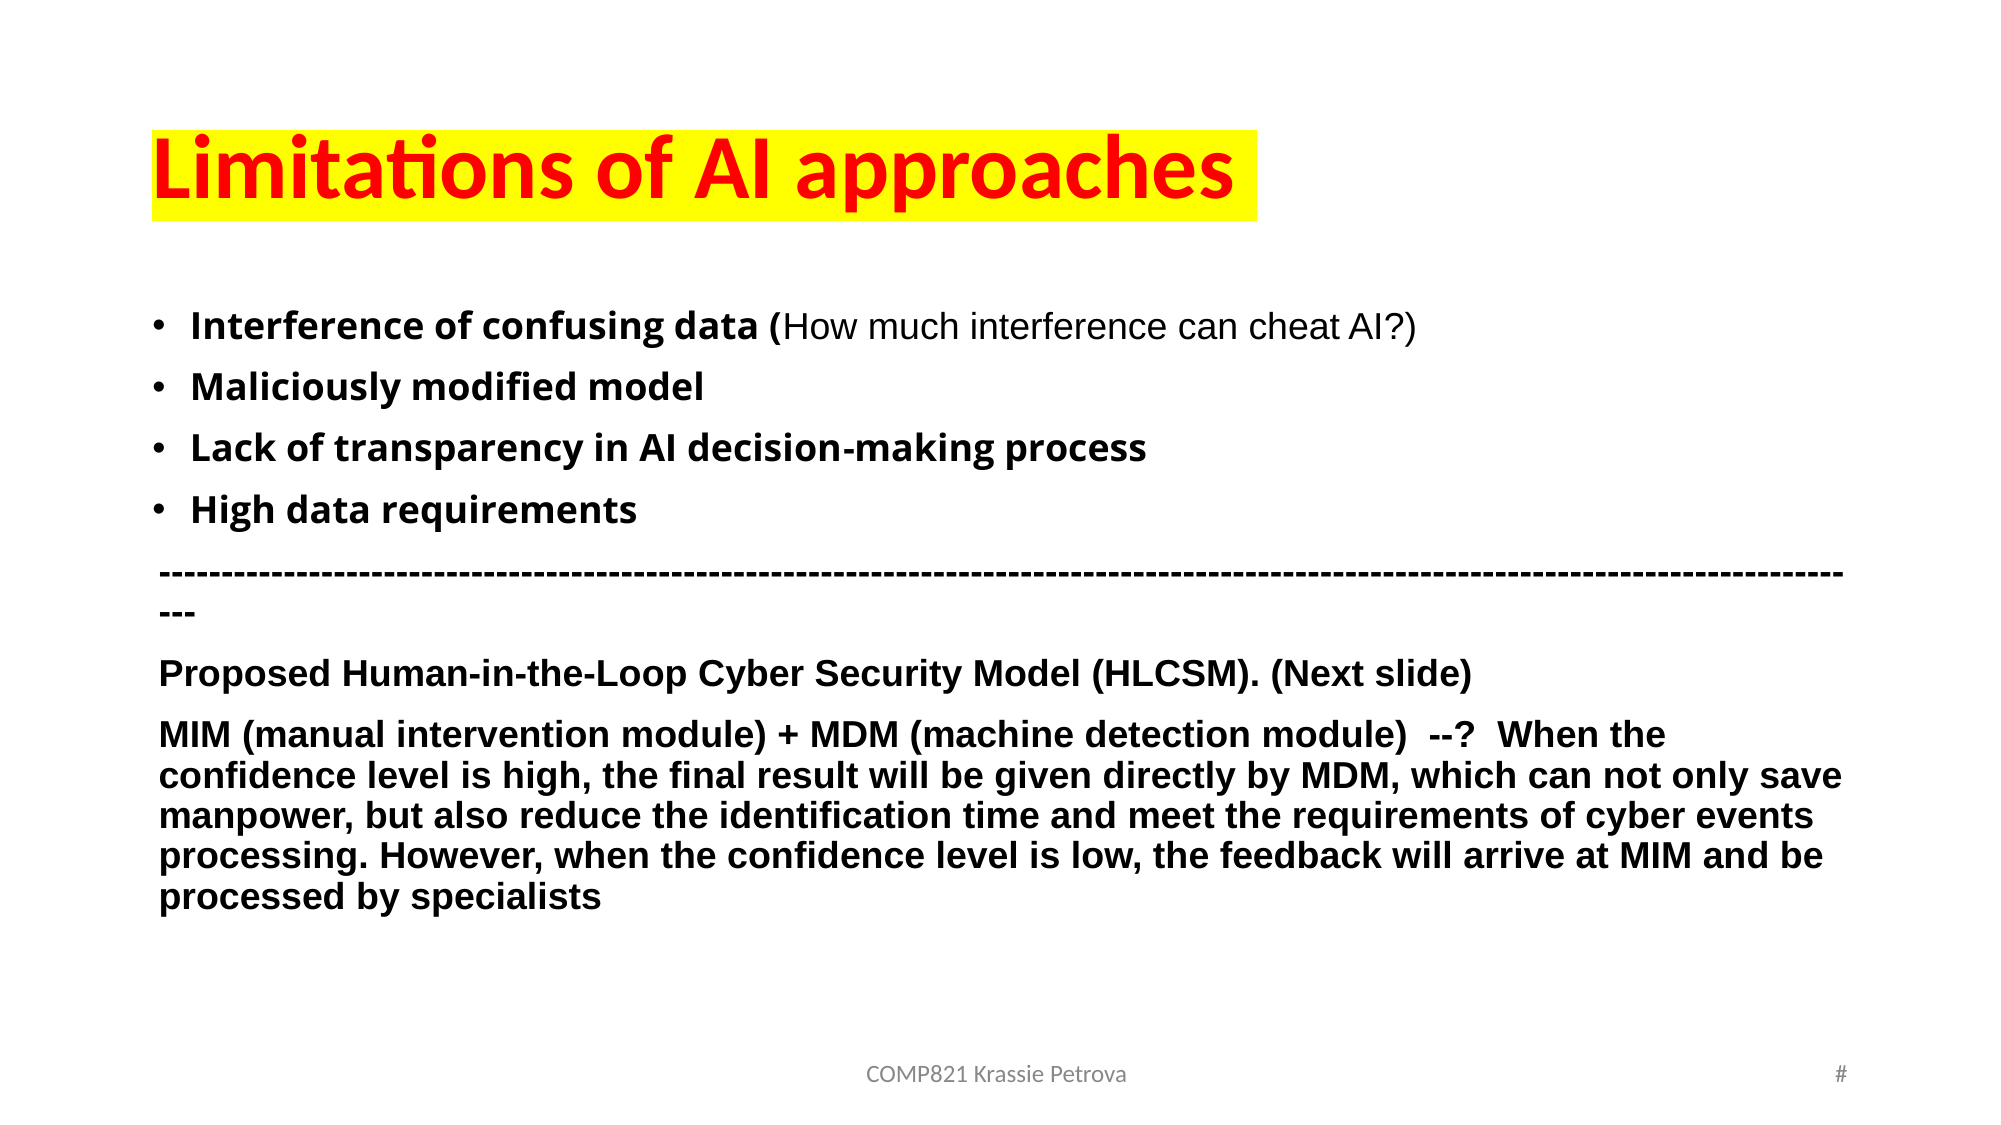

# Limitations of AI approaches
Interference of confusing data (How much interference can cheat AI?)
Maliciously modified model
Lack of transparency in AI decision‑making process
High data requirements
------------------------------------------------------------------------------------------------------------------------------------------
Proposed Human-in-the-Loop Cyber Security Model (HLCSM). (Next slide)
MIM (manual intervention module) + MDM (machine detection module)  --?  When the confidence level is high, the final result will be given directly by MDM, which can not only save manpower, but also reduce the identification time and meet the requirements of cyber events processing. However, when the confidence level is low, the feedback will arrive at MIM and be processed by specialists

COMP821 Krassie Petrova
#